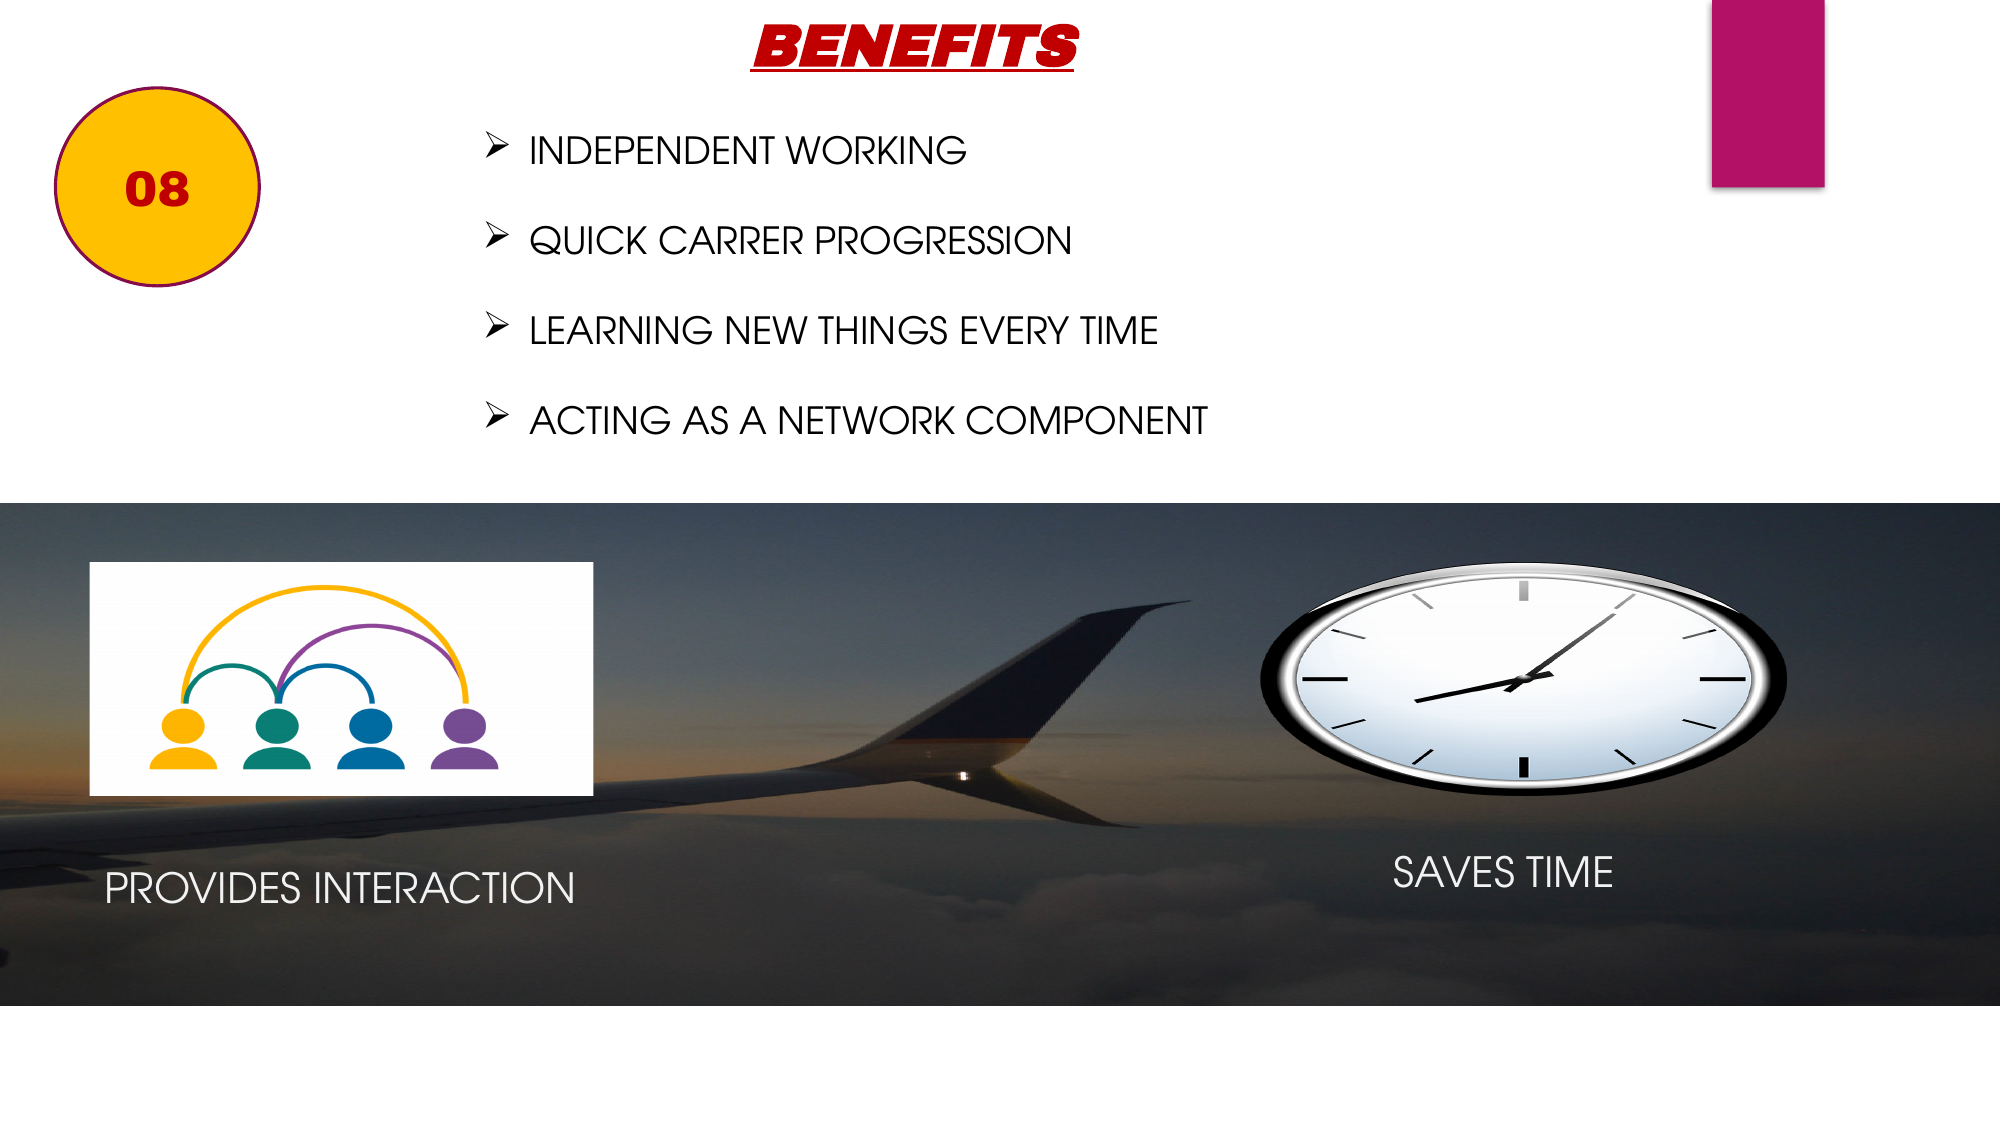

BENEFITS
08
INDEPENDENT WORKING

QUICK CARRER PROGRESSION

LEARNING NEW THINGS EVERY TIME

ACTING AS A NETWORK COMPONENT

SAVES TIME
PROVIDES INTERACTION